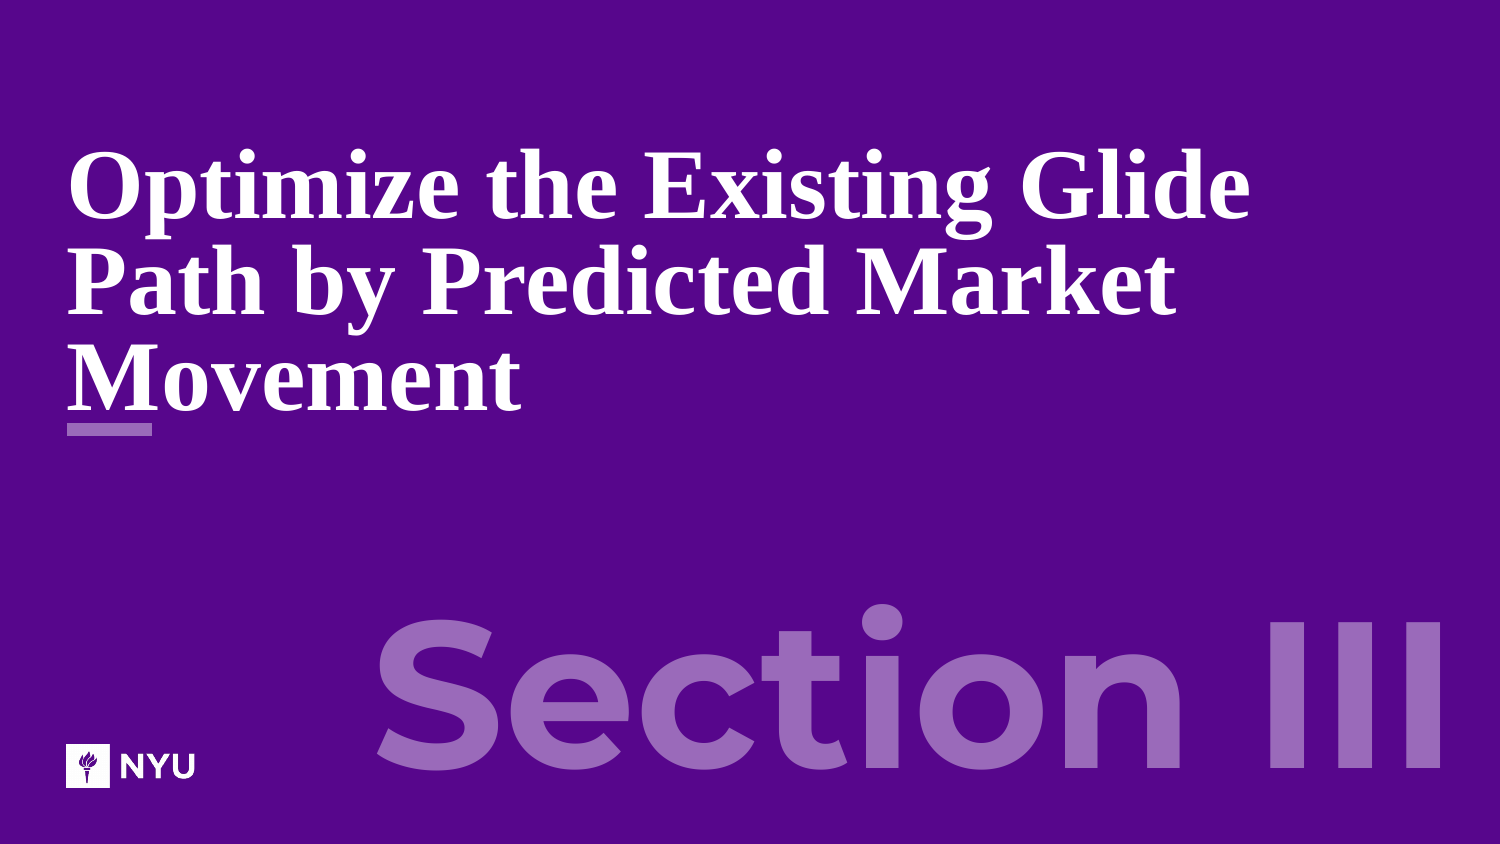

# Optimize the Existing Glide Path by Predicted Market Movement

Section III